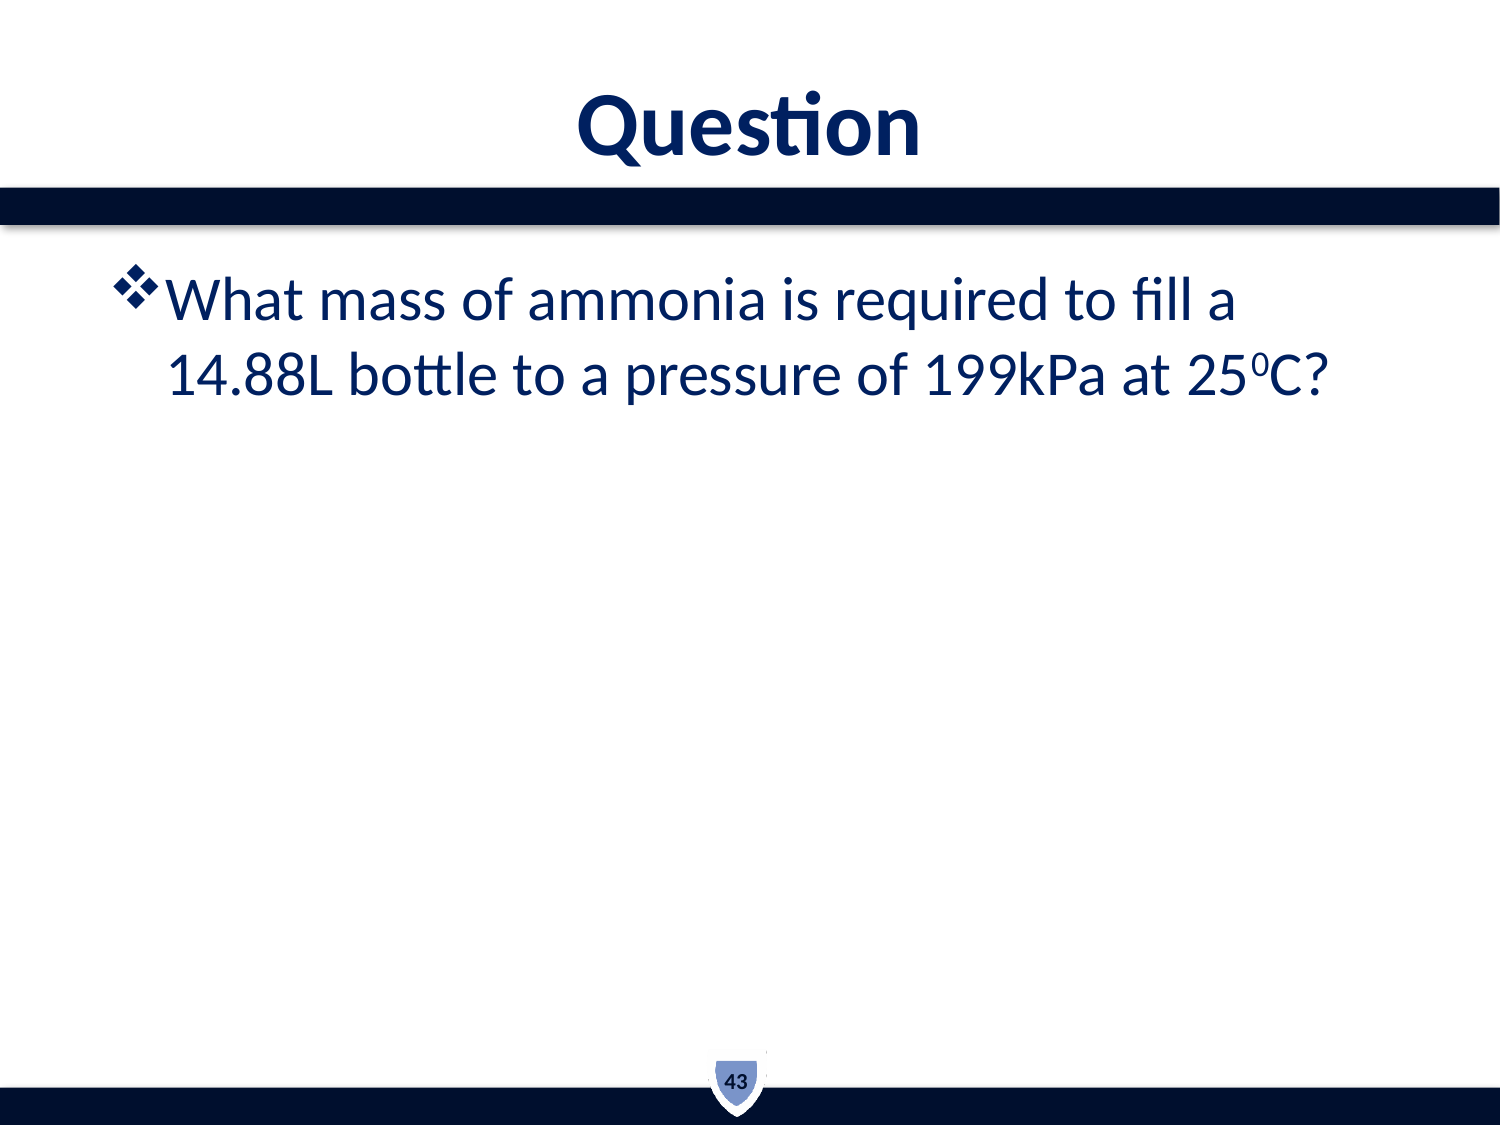

# Question
What mass of ammonia is required to fill a 14.88L bottle to a pressure of 199kPa at 250C?
43